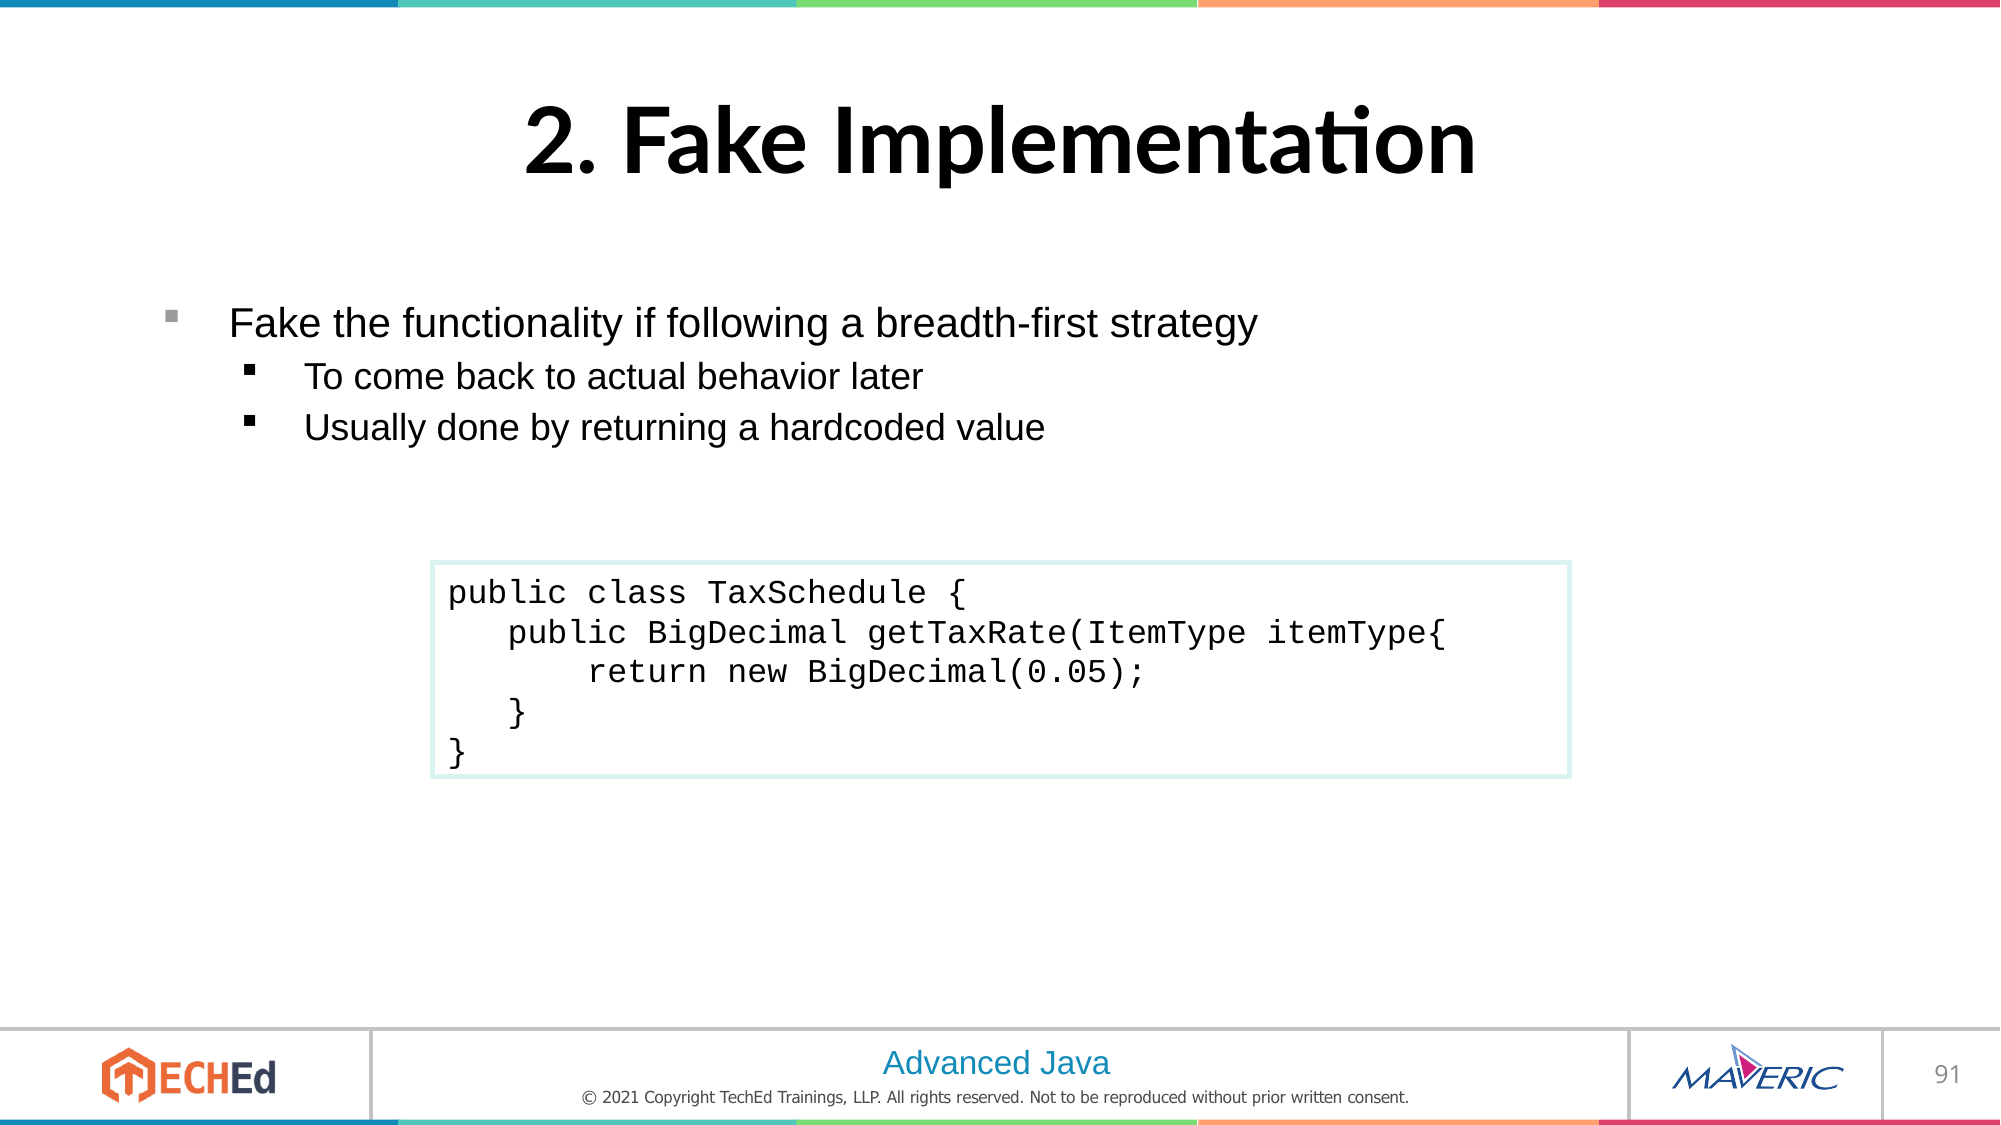

# 2. Fake Implementation
Fake the functionality if following a breadth-first strategy
To come back to actual behavior later
Usually done by returning a hardcoded value

public class TaxSchedule {
   public BigDecimal getTaxRate(ItemType itemType{
       return new BigDecimal(0.05);
   }
}